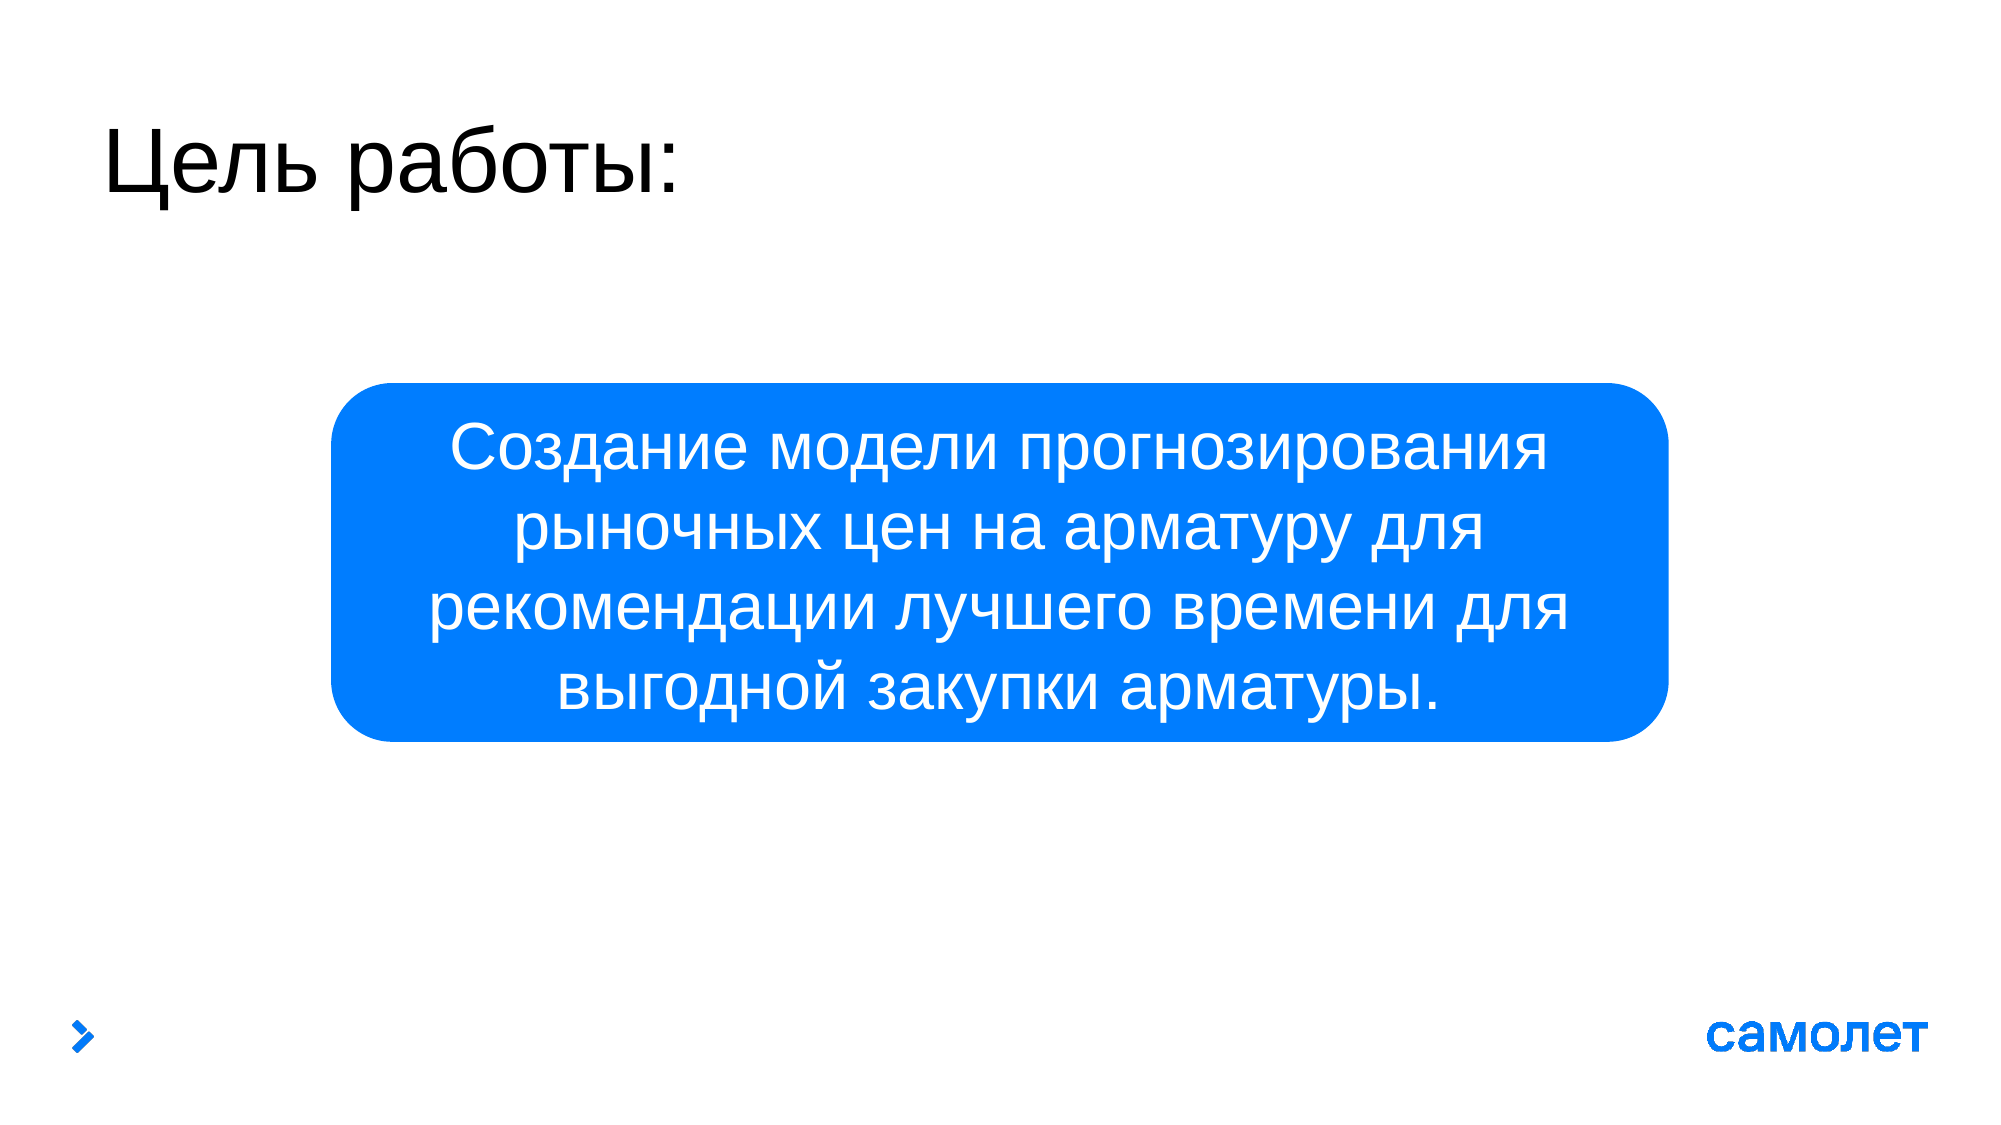

Цель работы:
Создание модели прогнозирования рыночных цен на арматуру для рекомендации лучшего времени для выгодной закупки арматуры.